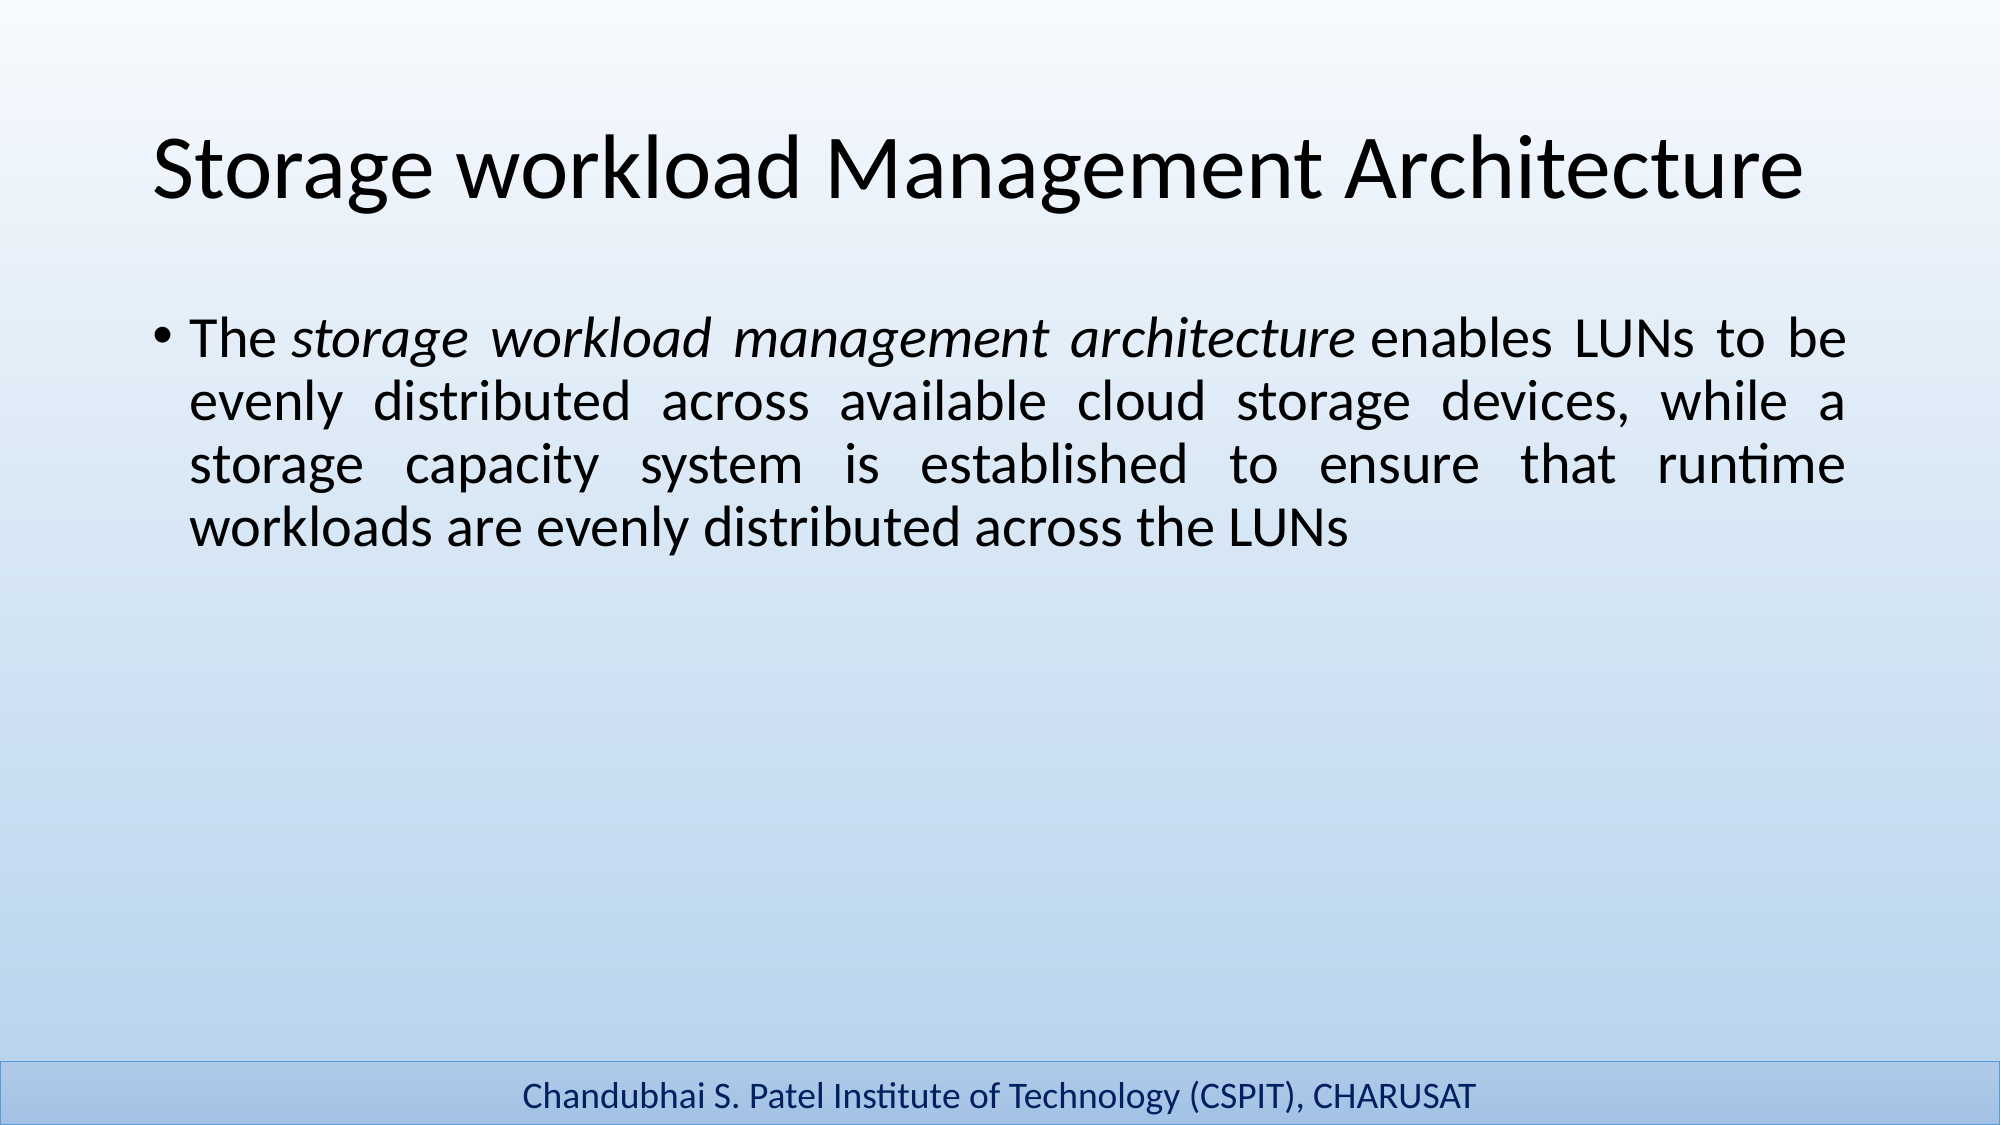

# Storage workload Management Architecture
The storage workload management architecture enables LUNs to be evenly distributed across available cloud storage devices, while a storage capacity system is established to ensure that runtime workloads are evenly distributed across the LUNs